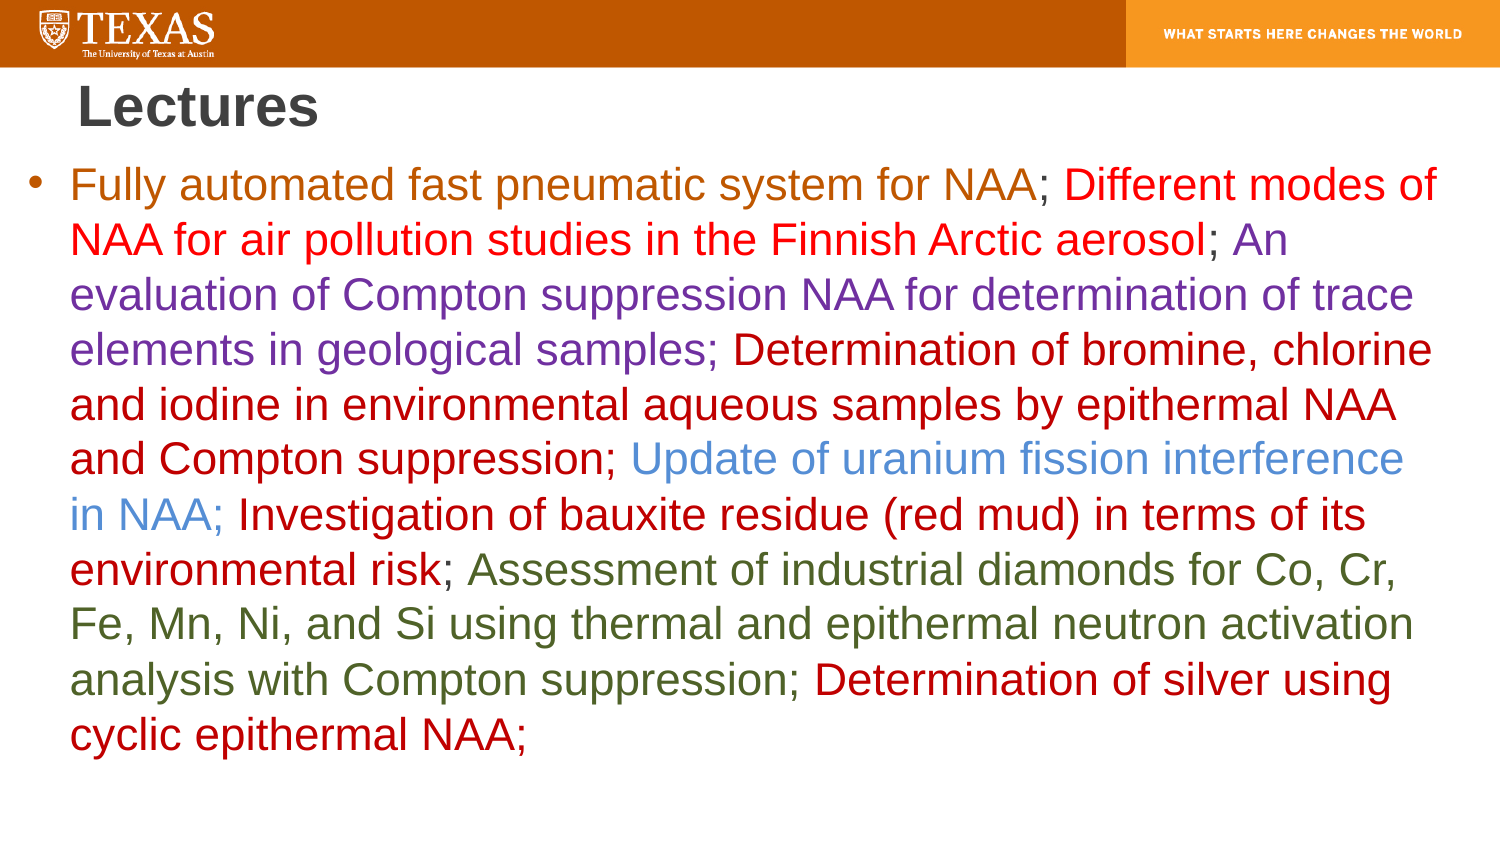

# Lectures
Fully automated fast pneumatic system for NAA; Different modes of NAA for air pollution studies in the Finnish Arctic aerosol; An evaluation of Compton suppression NAA for determination of trace elements in geological samples; Determination of bromine, chlorine and iodine in environmental aqueous samples by epithermal NAA and Compton suppression; Update of uranium fission interference in NAA; Investigation of bauxite residue (red mud) in terms of its environmental risk; Assessment of industrial diamonds for Co, Cr, Fe, Mn, Ni, and Si using thermal and epithermal neutron activation analysis with Compton suppression; Determination of silver using cyclic epithermal NAA;